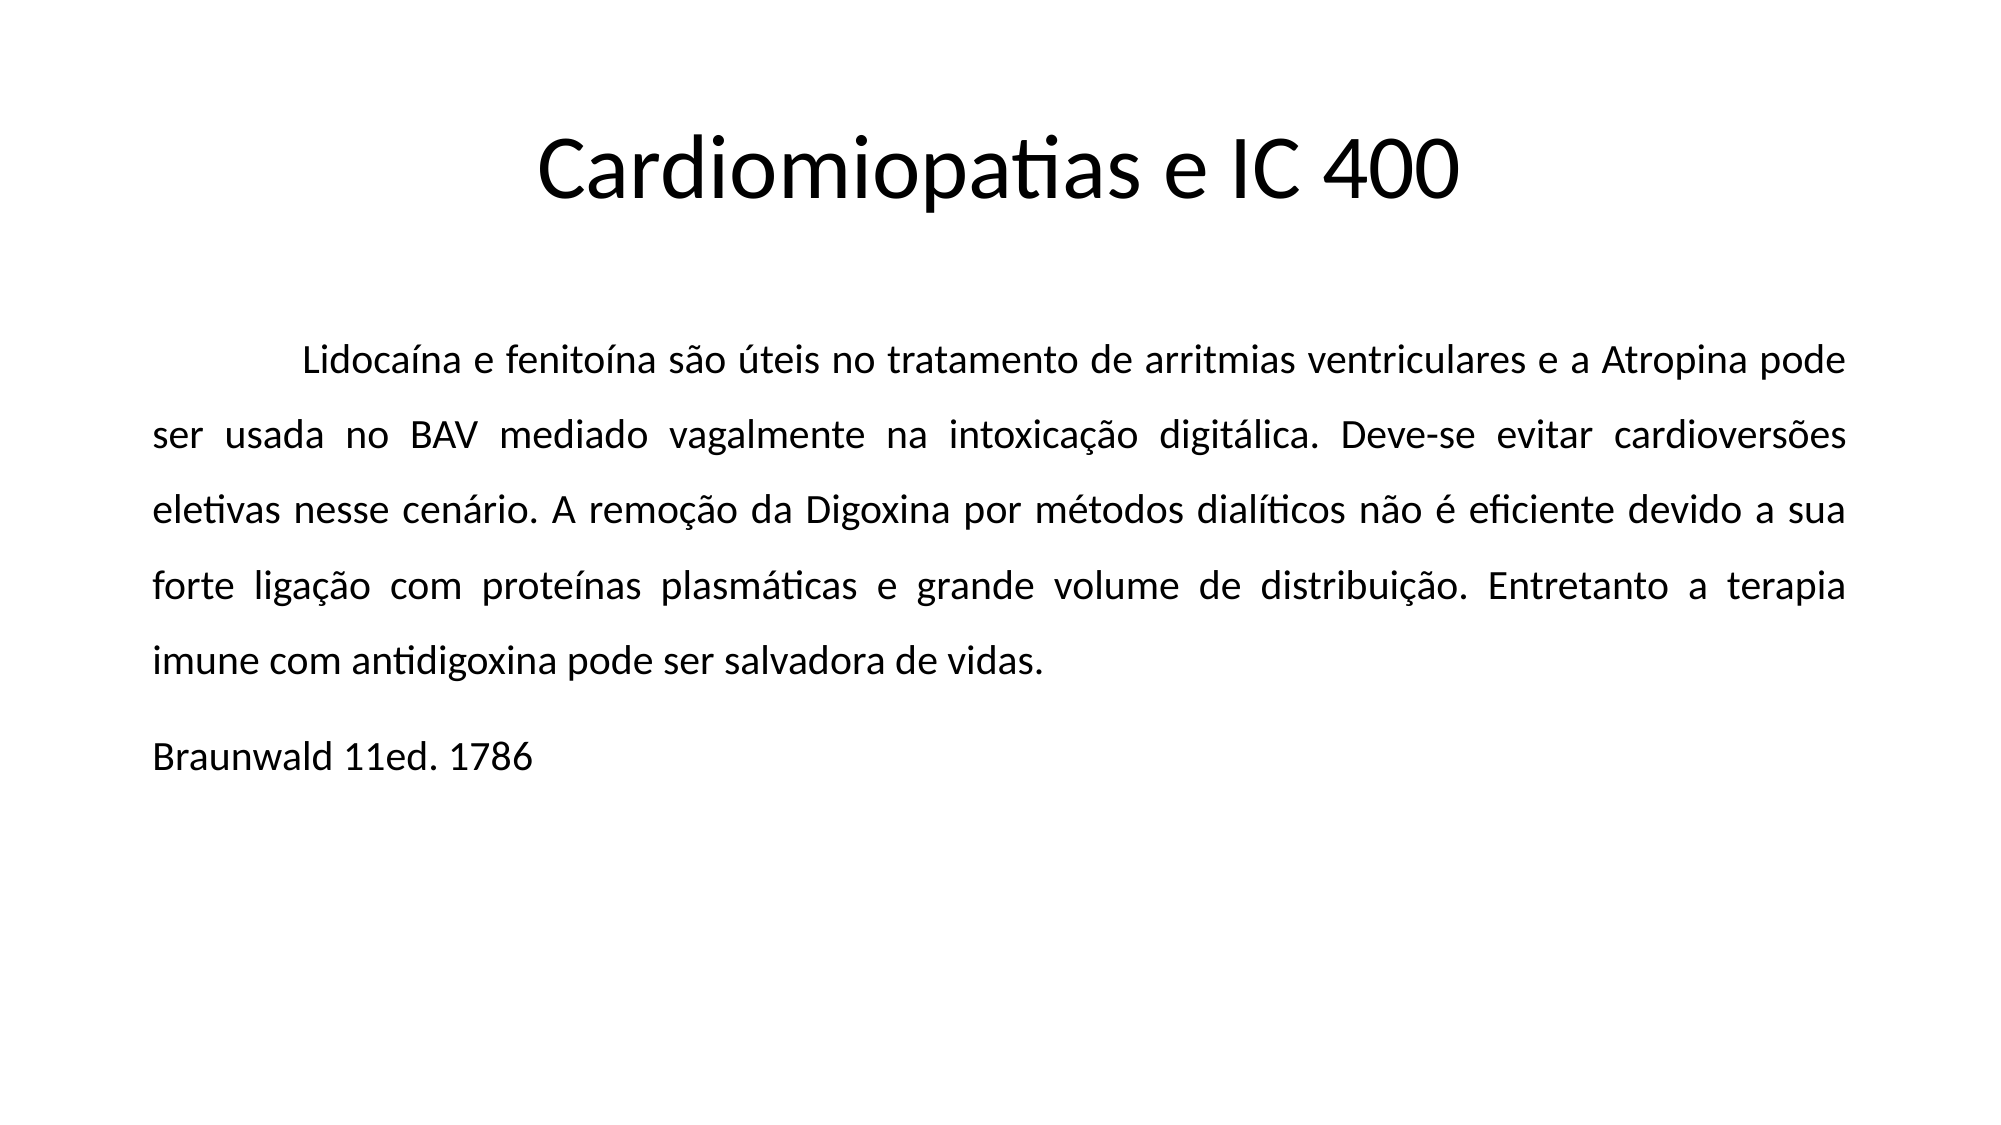

# Cardiomiopatias e IC 400
	Lidocaína e fenitoína são úteis no tratamento de arritmias ventriculares e a Atropina pode ser usada no BAV mediado vagalmente na intoxicação digitálica. Deve-se evitar cardioversões eletivas nesse cenário. A remoção da Digoxina por métodos dialíticos não é eficiente devido a sua forte ligação com proteínas plasmáticas e grande volume de distribuição. Entretanto a terapia imune com antidigoxina pode ser salvadora de vidas.
Braunwald 11ed. 1786